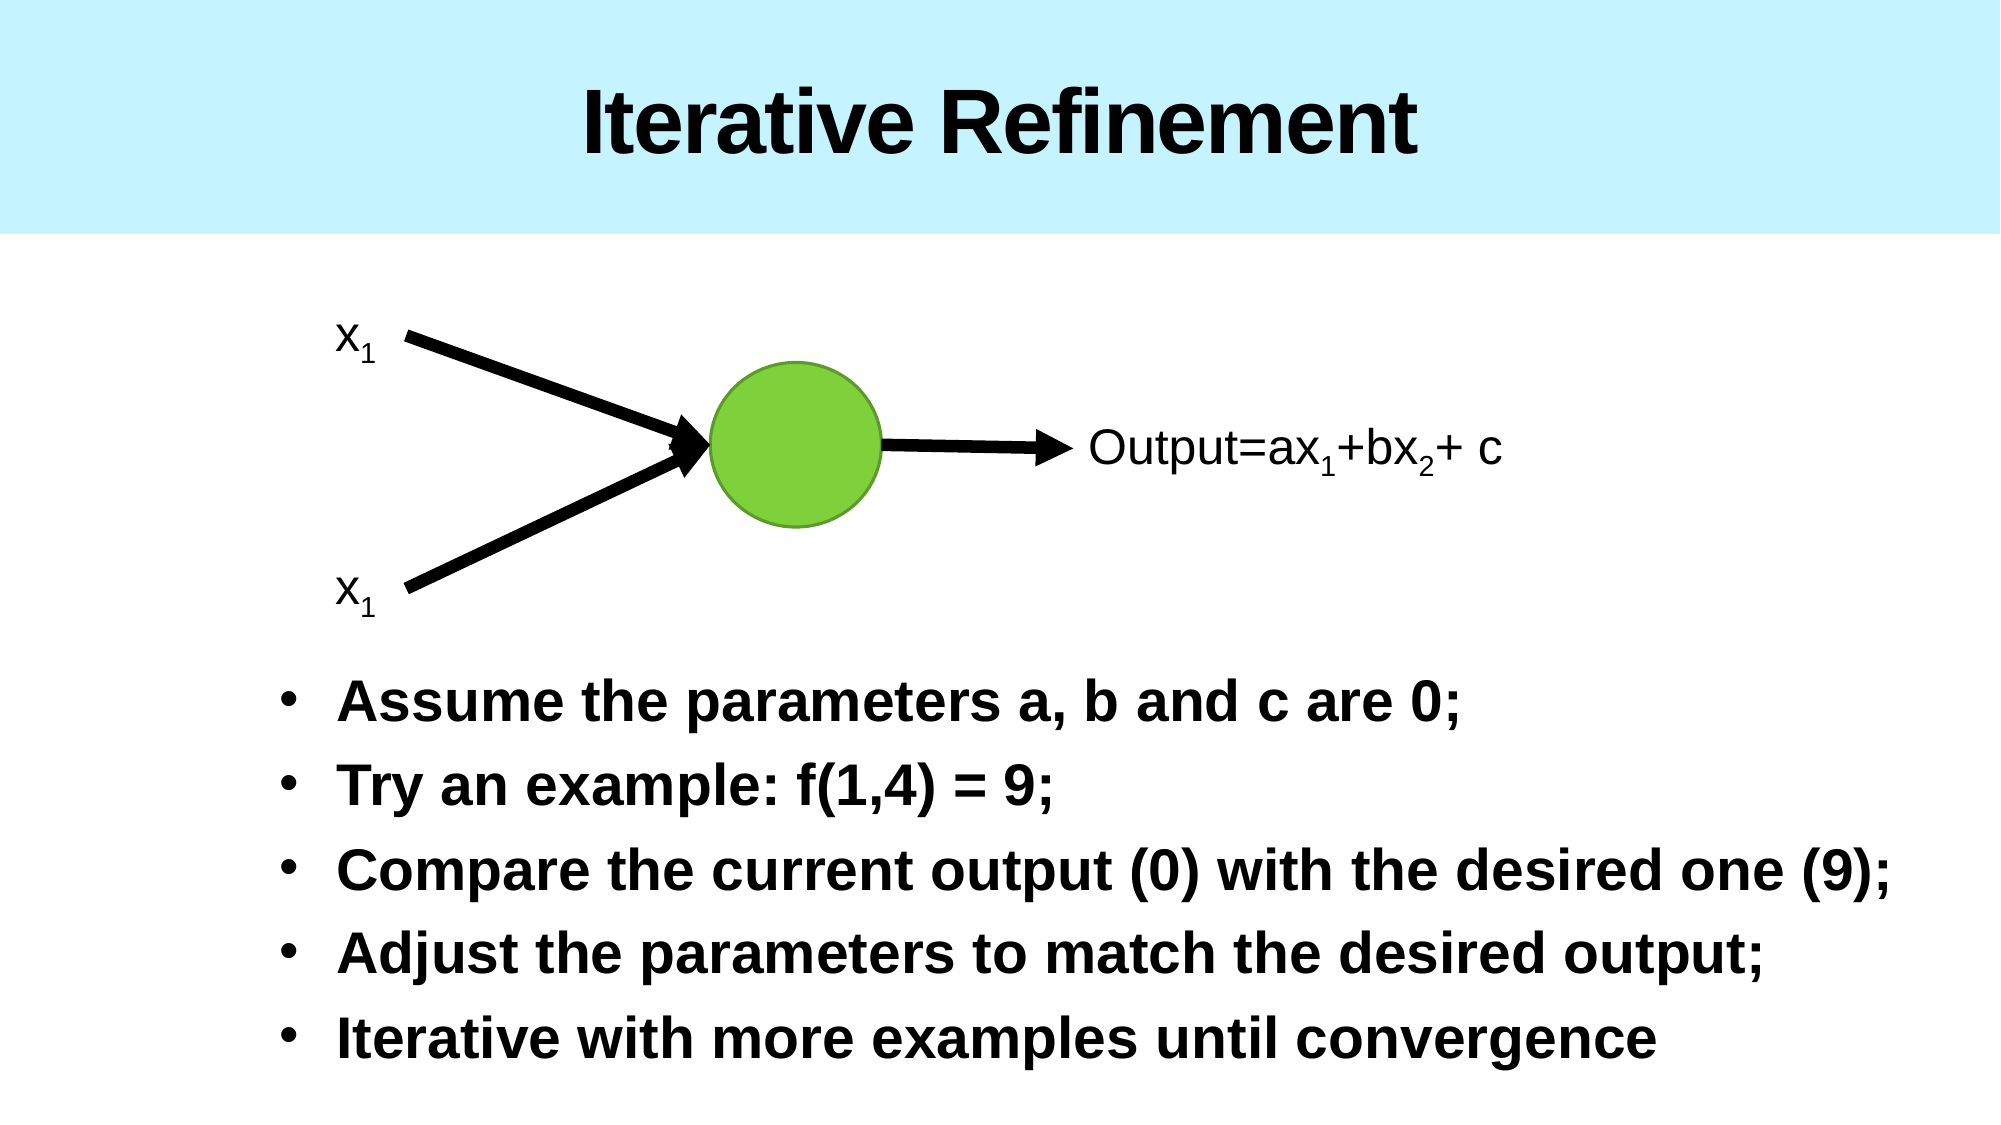

# Iterative Refinement
x1

Output=ax1+bx2+ c
x1
Assume the parameters a, b and c are 0;
Try an example: f(1,4) = 9;
Compare the current output (0) with the desired one (9);
Adjust the parameters to match the desired output;
Iterative with more examples until convergence